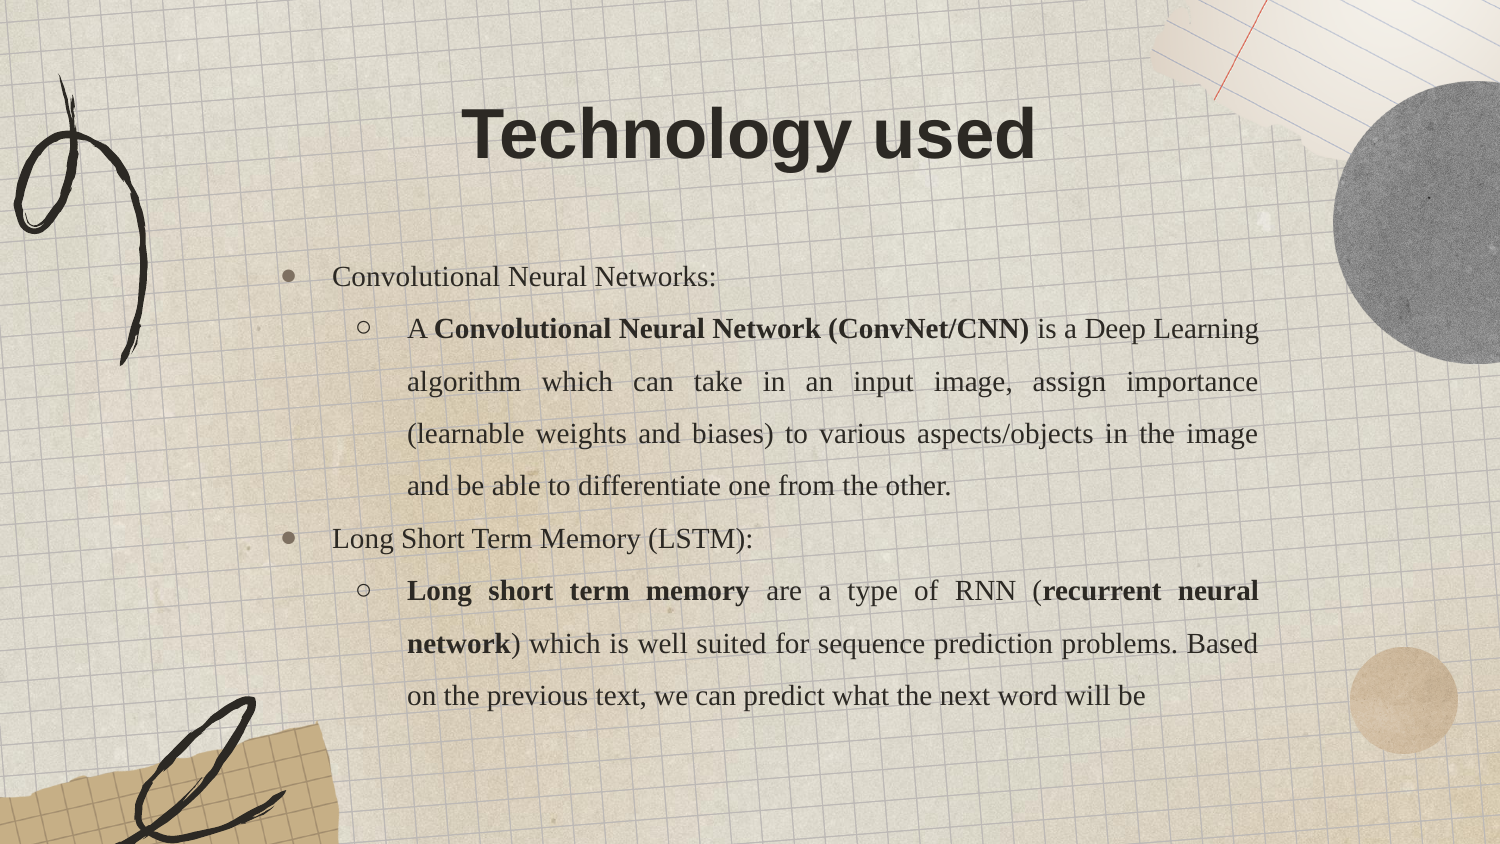

# Technology used
Convolutional Neural Networks:
A Convolutional Neural Network (ConvNet/CNN) is a Deep Learning algorithm which can take in an input image, assign importance (learnable weights and biases) to various aspects/objects in the image and be able to differentiate one from the other.
Long Short Term Memory (LSTM):
Long short term memory are a type of RNN (recurrent neural network) which is well suited for sequence prediction problems. Based on the previous text, we can predict what the next word will be